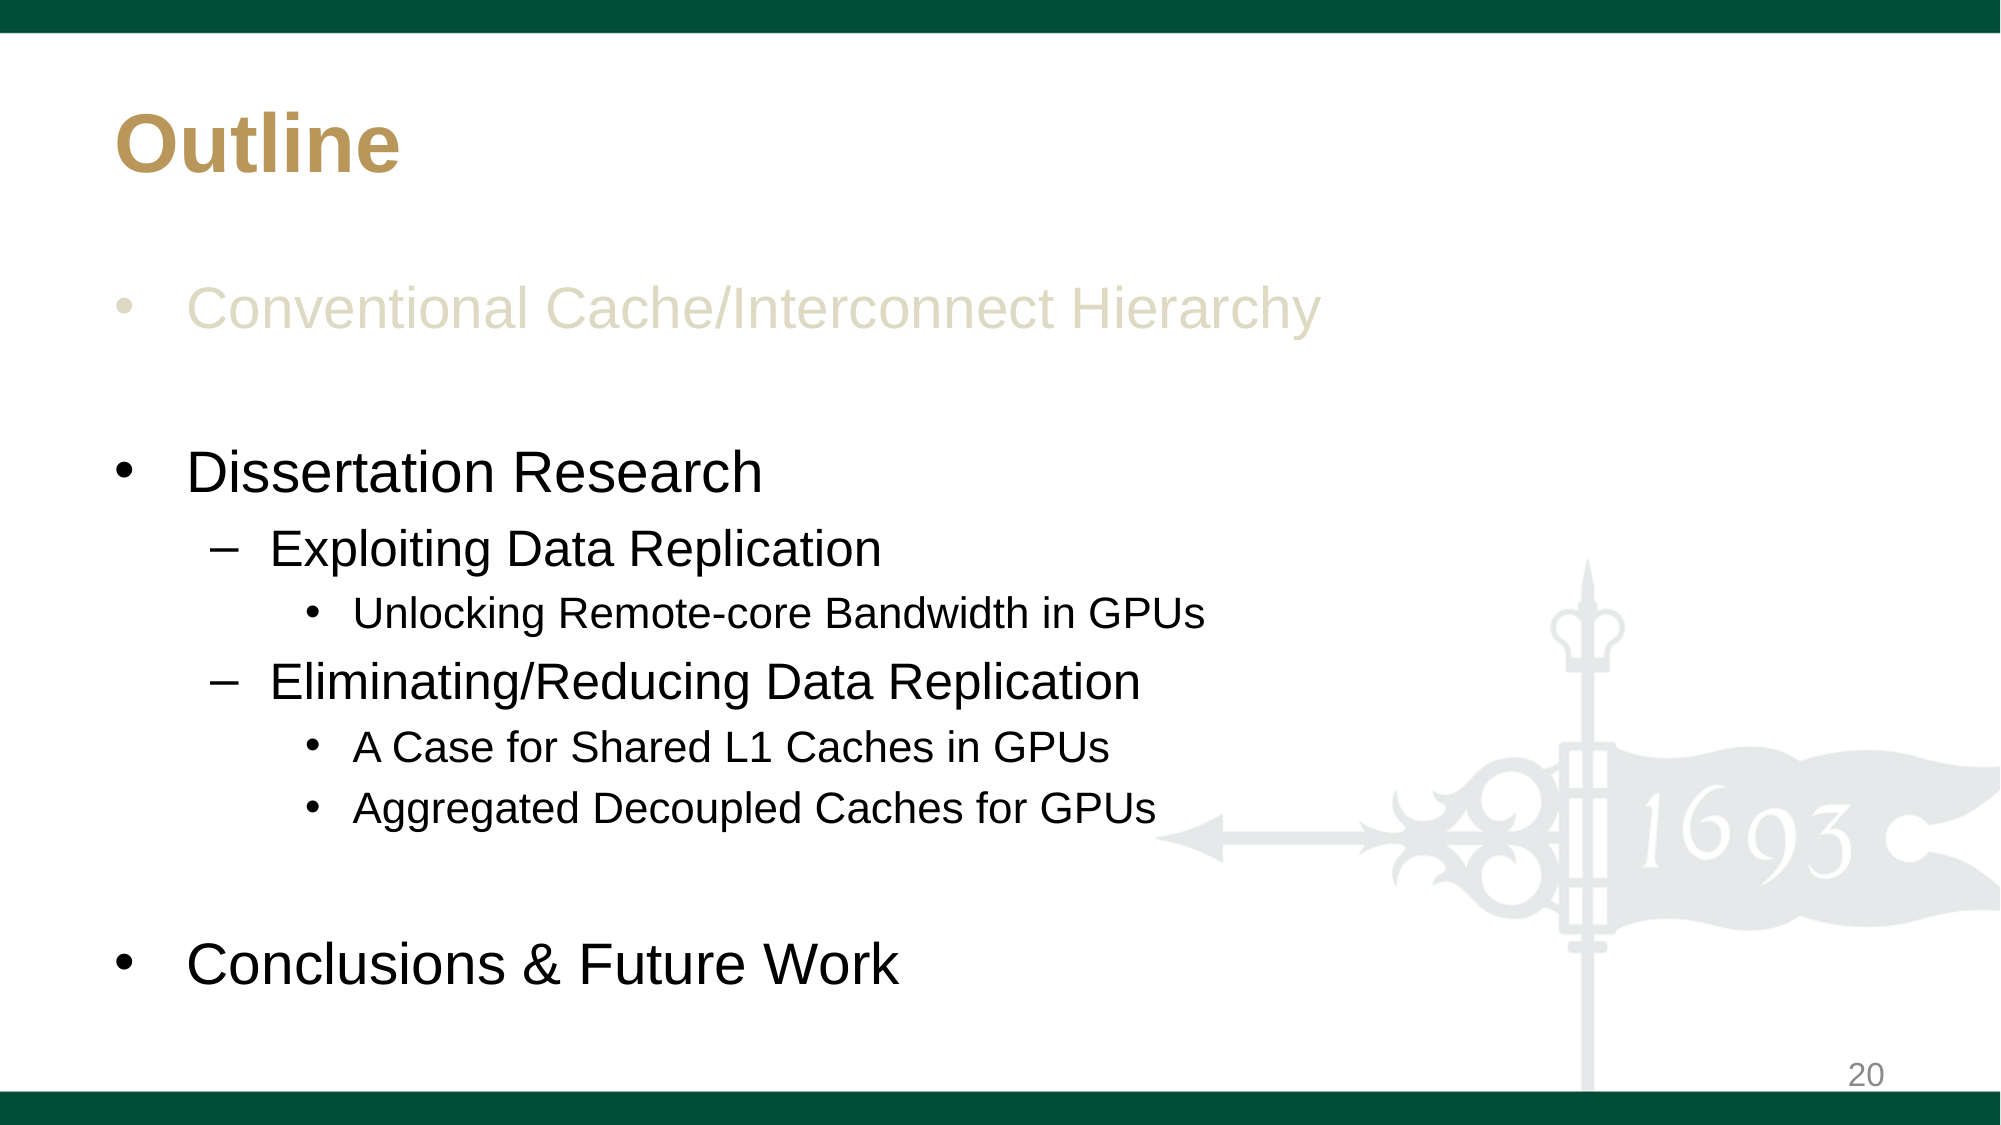

# Outline
Conventional Cache/Interconnect Hierarchy

Dissertation Research
Exploiting Data Replication
Unlocking Remote-core Bandwidth in GPUs
Eliminating/Reducing Data Replication
A Case for Shared L1 Caches in GPUs
Aggregated Decoupled Caches for GPUs

Conclusions & Future Work

20